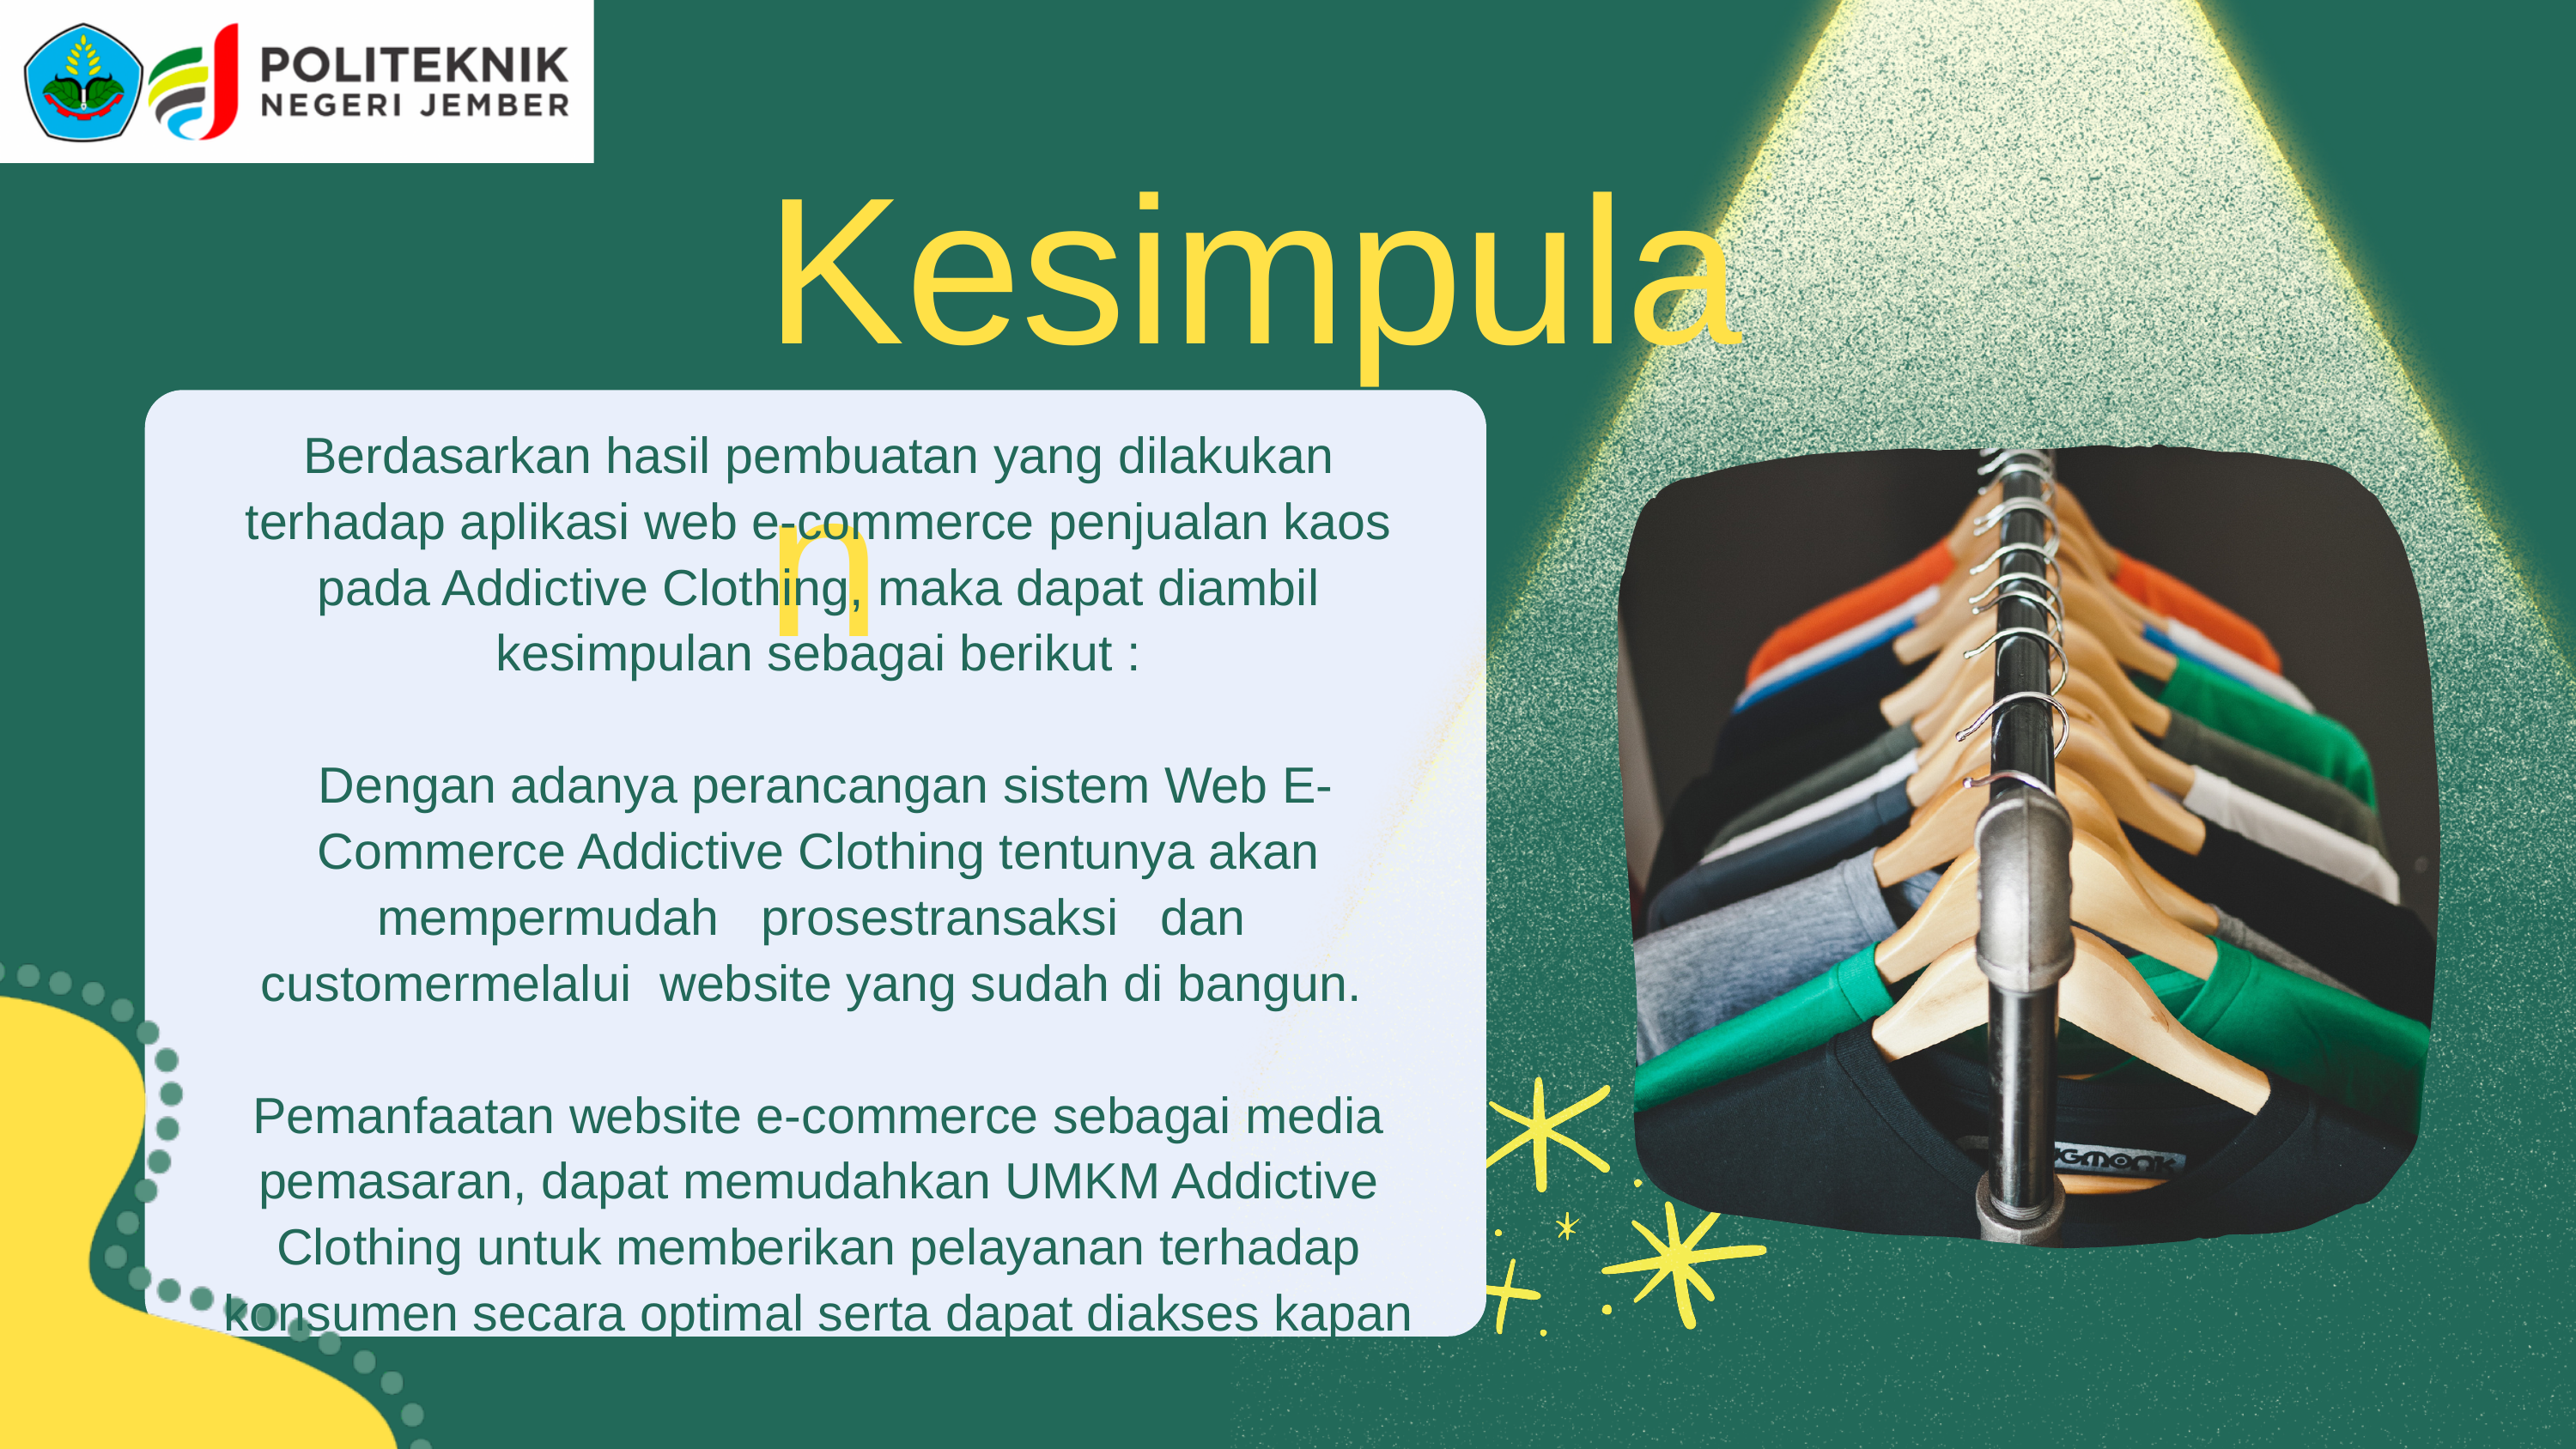

Kesimpulan

Berdasarkan hasil pembuatan yang dilakukan terhadap aplikasi web e-commerce penjualan kaos pada Addictive Clothing, maka dapat diambil kesimpulan sebagai berikut :

 Dengan adanya perancangan sistem Web E-Commerce Addictive Clothing tentunya akan mempermudah   prosestransaksi   dan  customermelalui  website yang sudah di bangun.

Pemanfaatan website e-commerce sebagai media pemasaran, dapat memudahkan UMKM Addictive Clothing untuk memberikan pelayanan terhadap konsumen secara optimal serta dapat diakses kapan saja dan dimana saja.